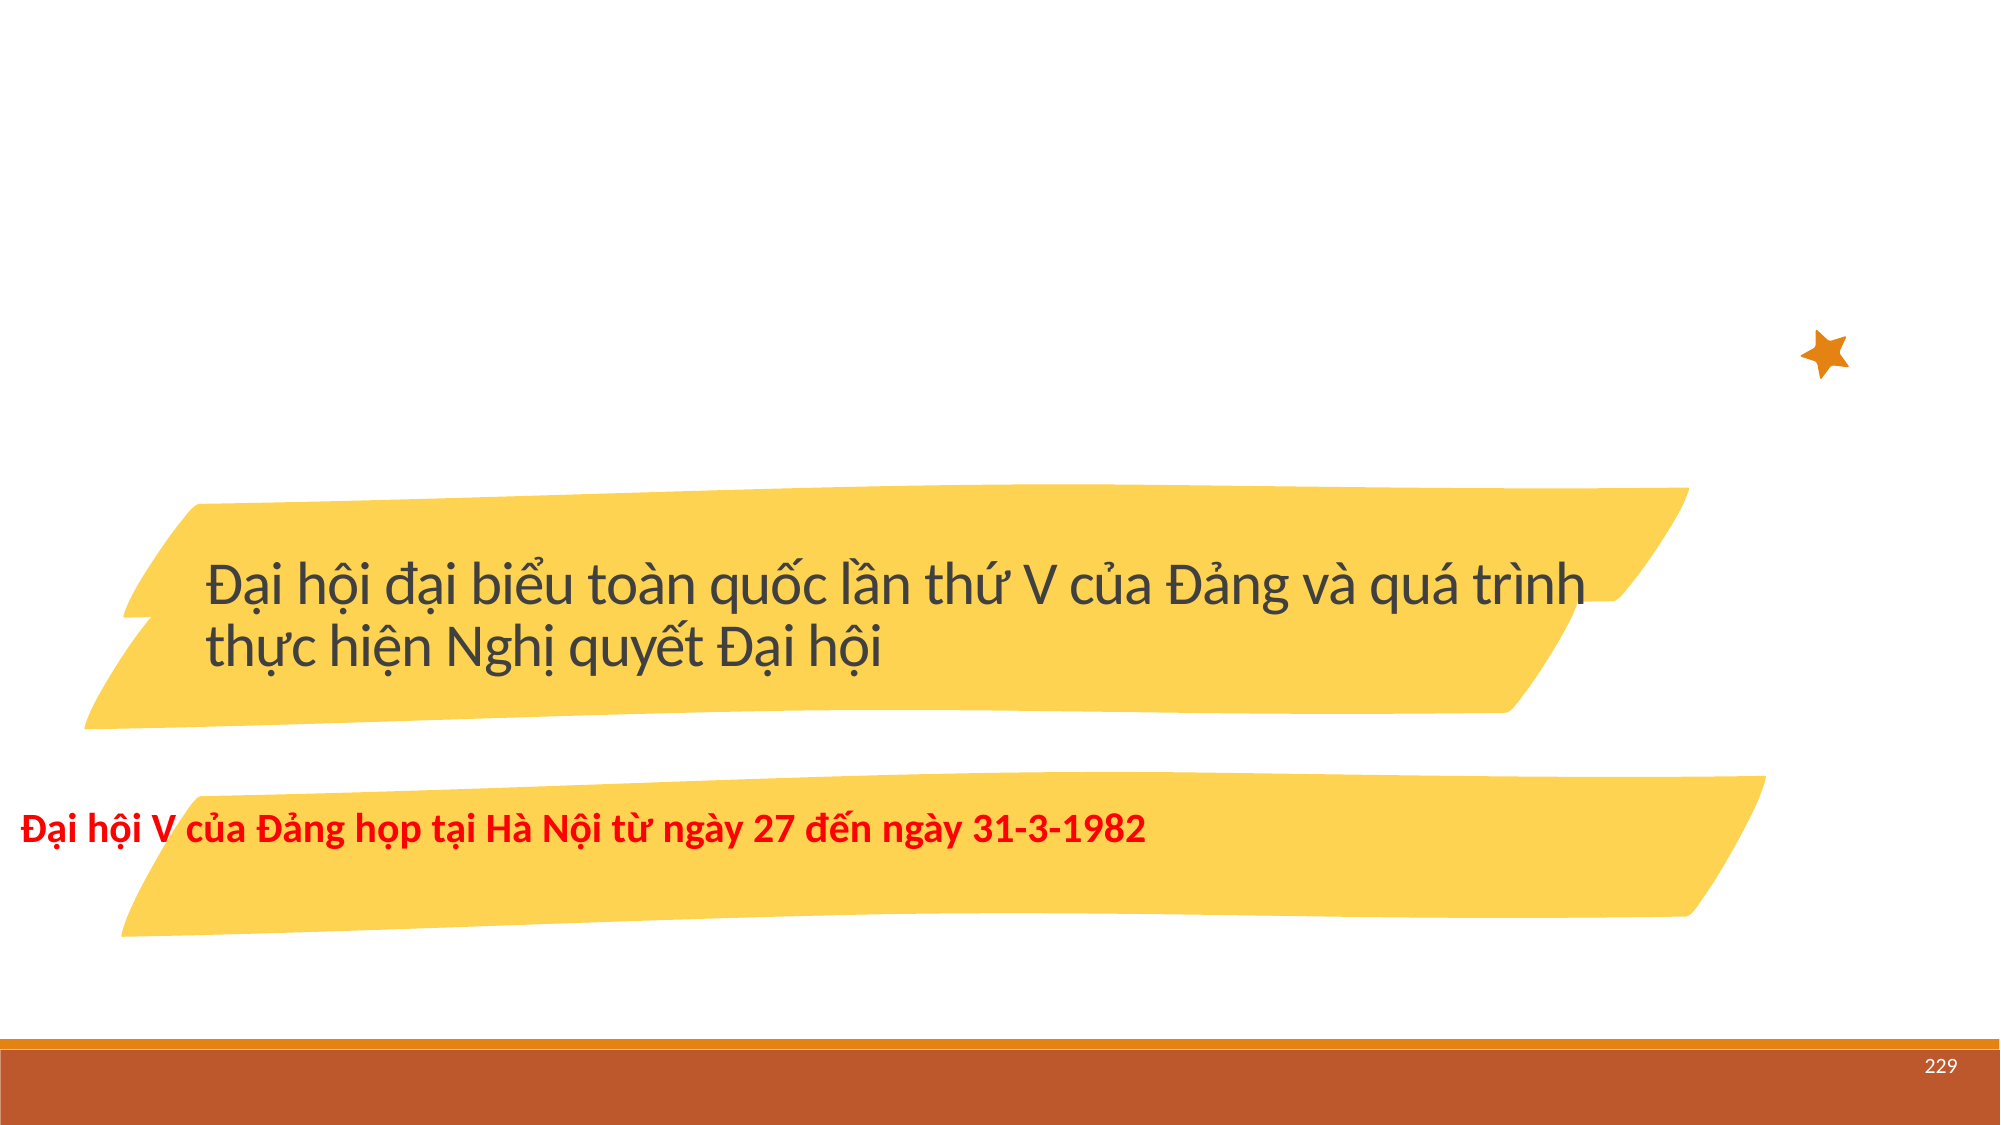

Đại hội đại biểu toàn quốc lần thứ V của Đảng và quá trình thực hiện Nghị quyết Đại hội

Đại hội V của Đảng họp tại Hà Nội từ ngày 27 đến ngày 31-3-1982
229